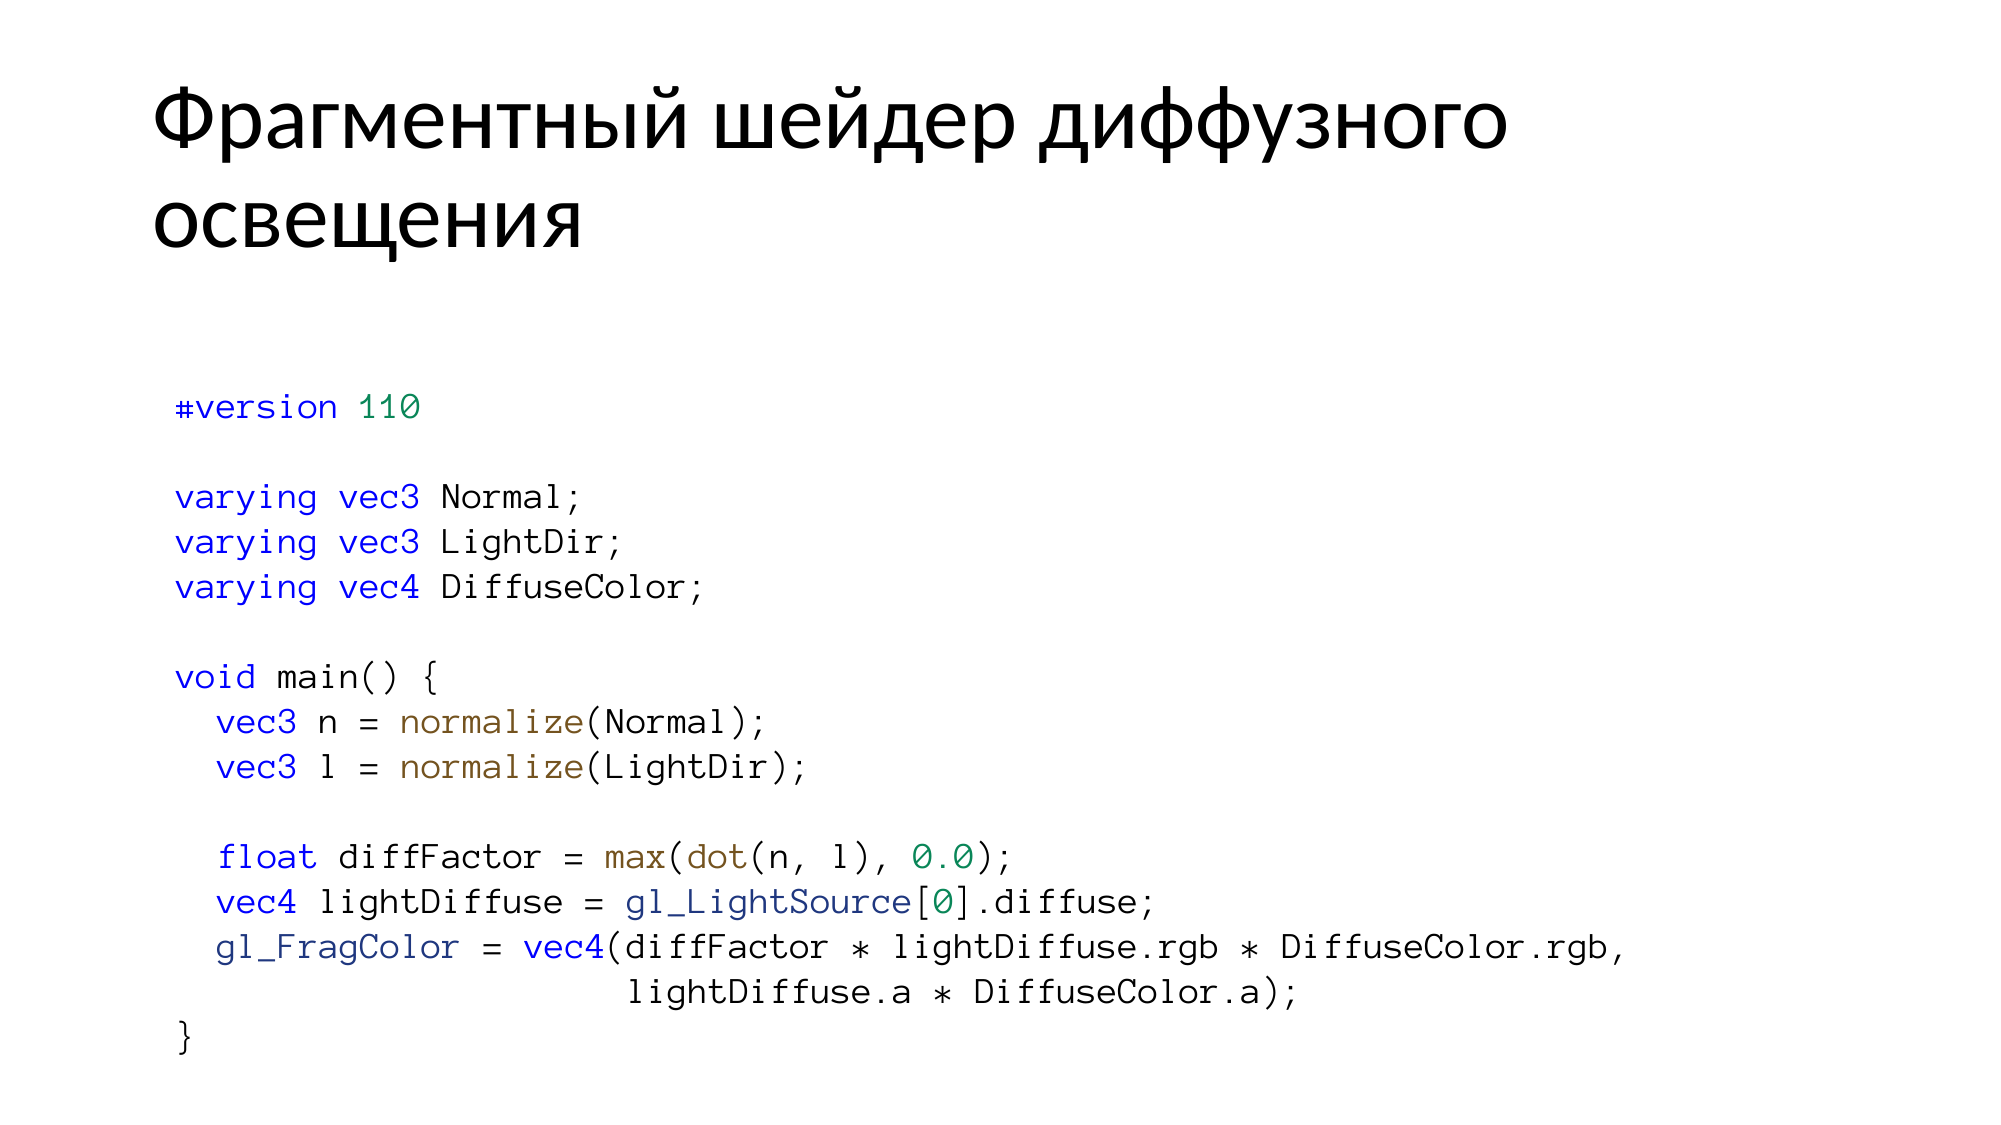

# Фрагментный шейдер диффузного освещения
#version 110
varying vec3 Normal;
varying vec3 LightDir;
varying vec4 DiffuseColor;
void main() {
  vec3 n = normalize(Normal);
  vec3 l = normalize(LightDir);
  float diffFactor = max(dot(n, l), 0.0);
  vec4 lightDiffuse = gl_LightSource[0].diffuse;
  gl_FragColor = vec4(diffFactor * lightDiffuse.rgb * DiffuseColor.rgb,
                      lightDiffuse.a * DiffuseColor.a);
}